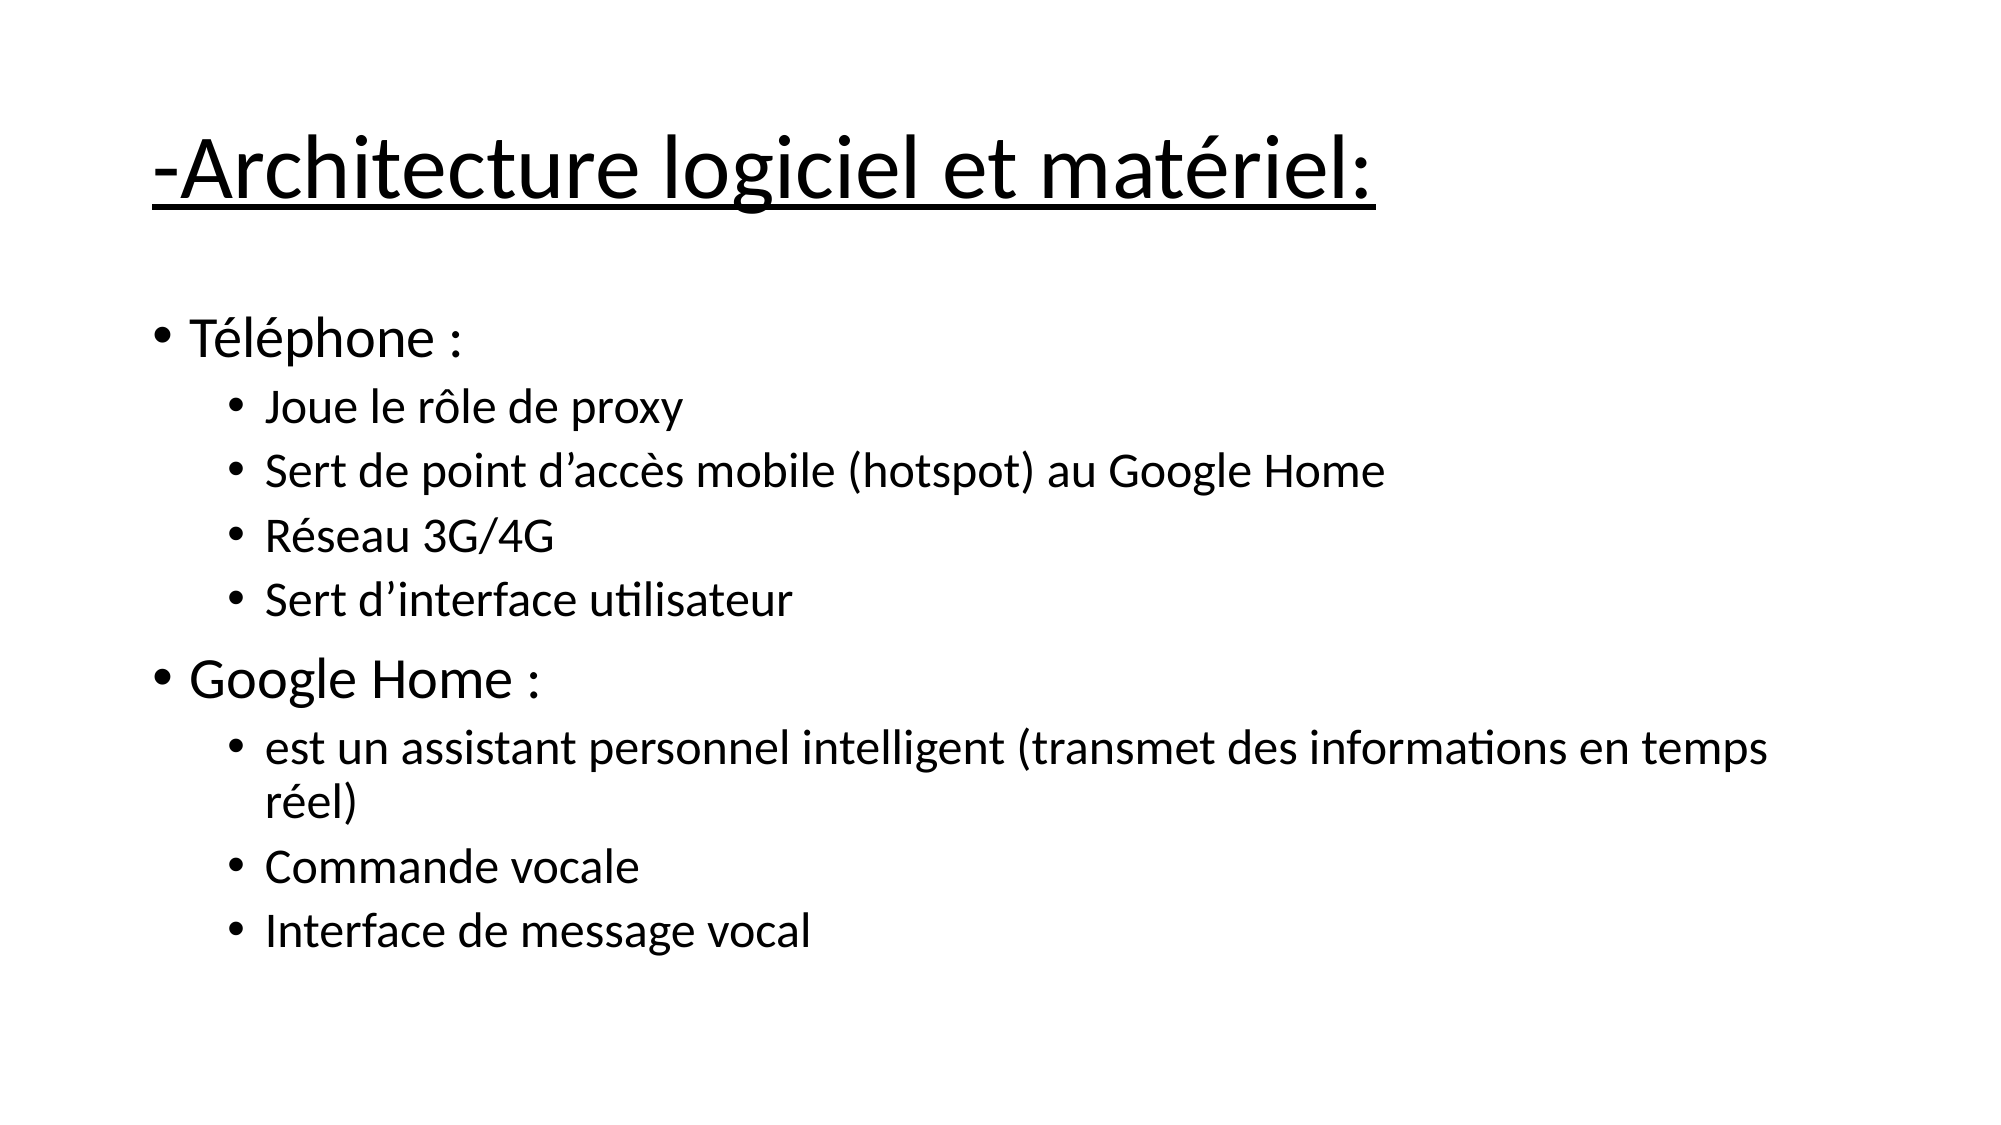

# -Architecture logiciel et matériel:
Téléphone :
Joue le rôle de proxy
Sert de point d’accès mobile (hotspot) au Google Home
Réseau 3G/4G
Sert d’interface utilisateur
Google Home :
est un assistant personnel intelligent (transmet des informations en temps réel)
Commande vocale
Interface de message vocal